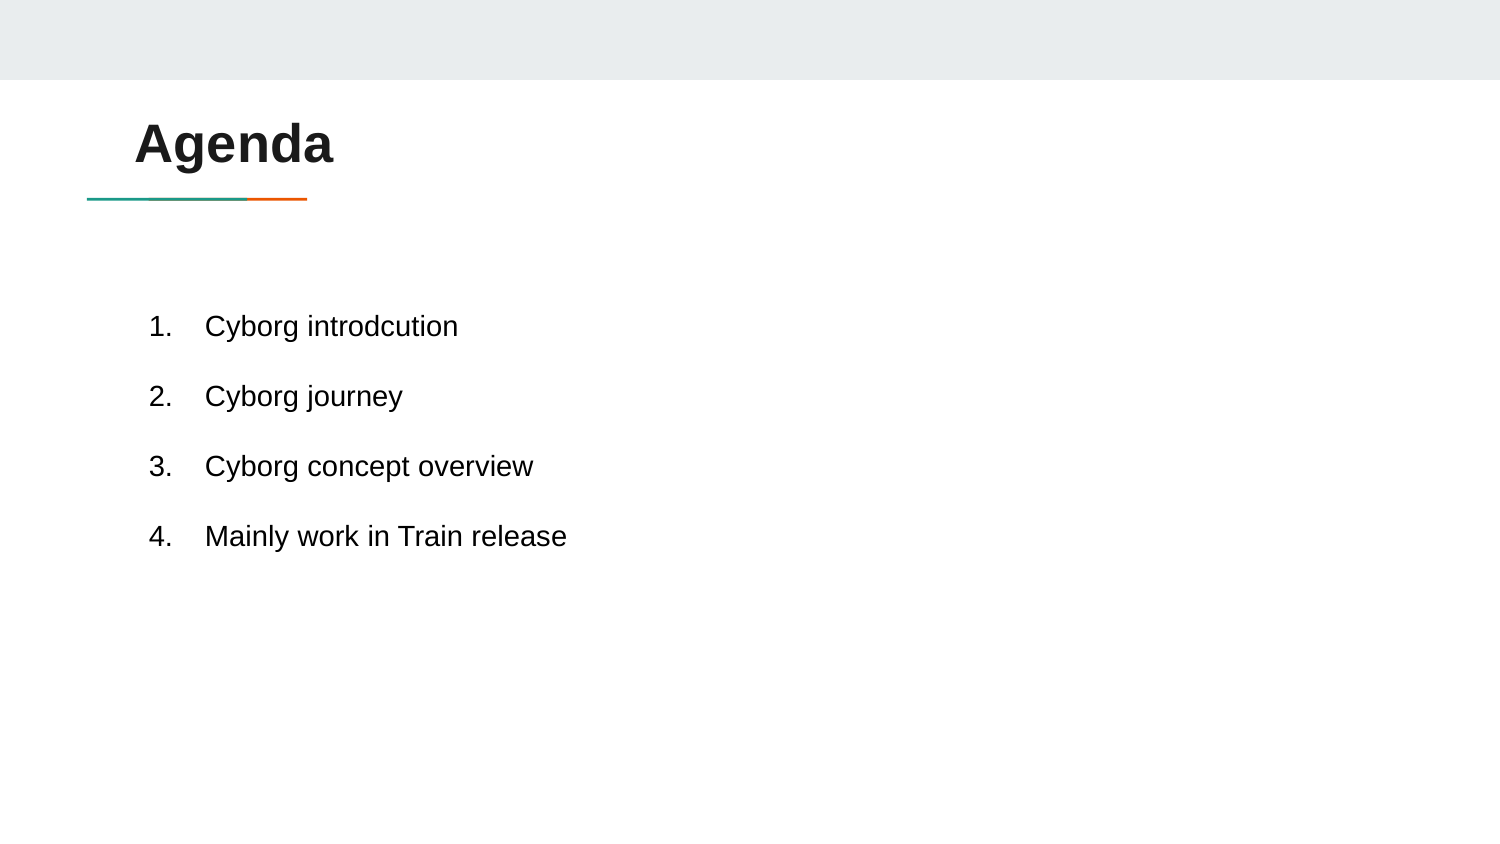

# Agenda
Cyborg introdcution
Cyborg journey
Cyborg concept overview
Mainly work in Train release